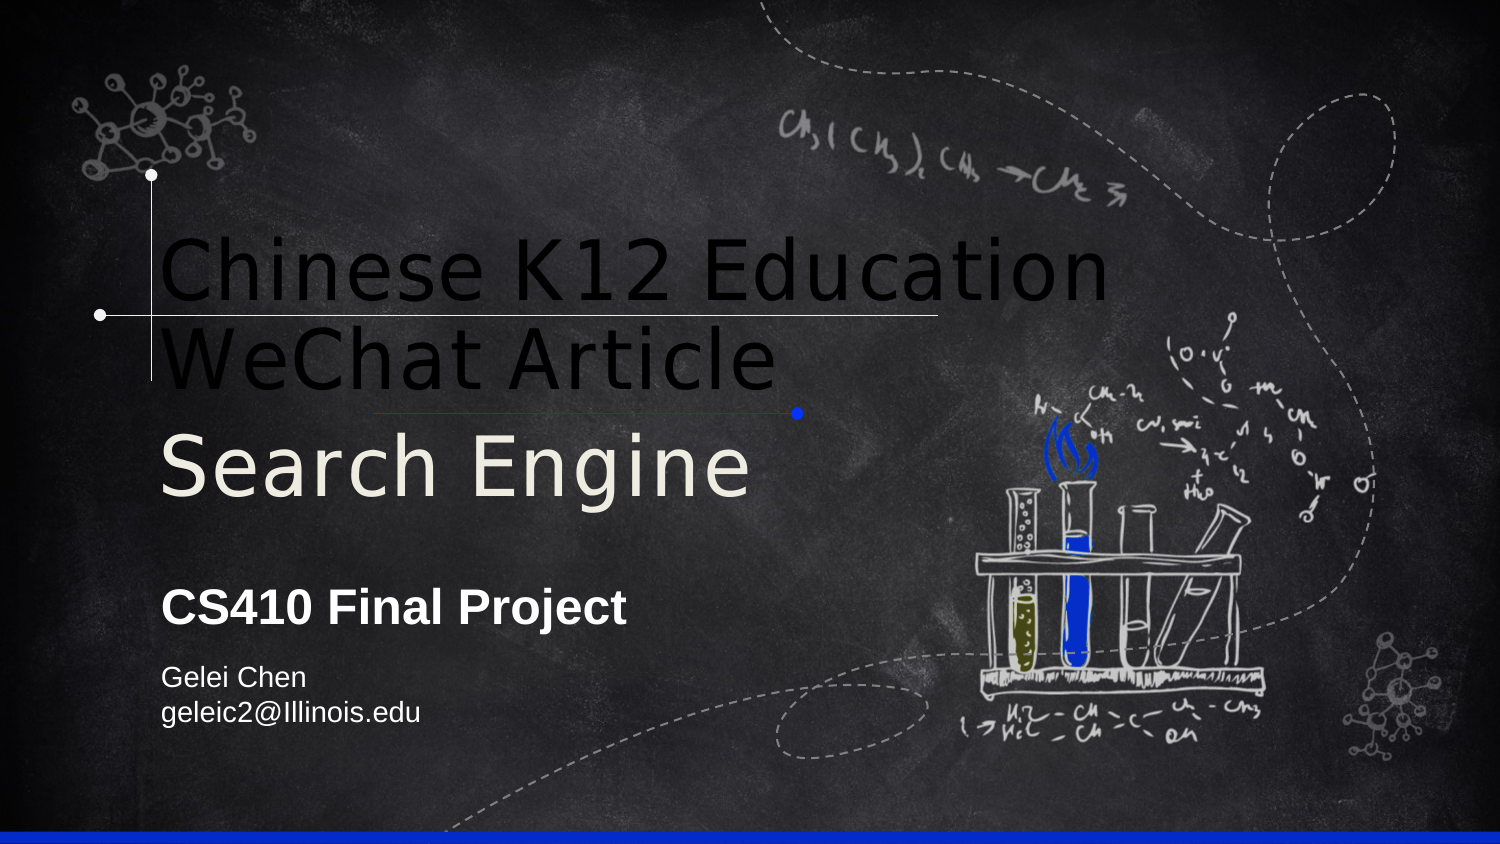

Chinese K12 Education WeChat Article
Search Engine
CS410 Final Project
Gelei Chen
geleic2@Illinois.edu